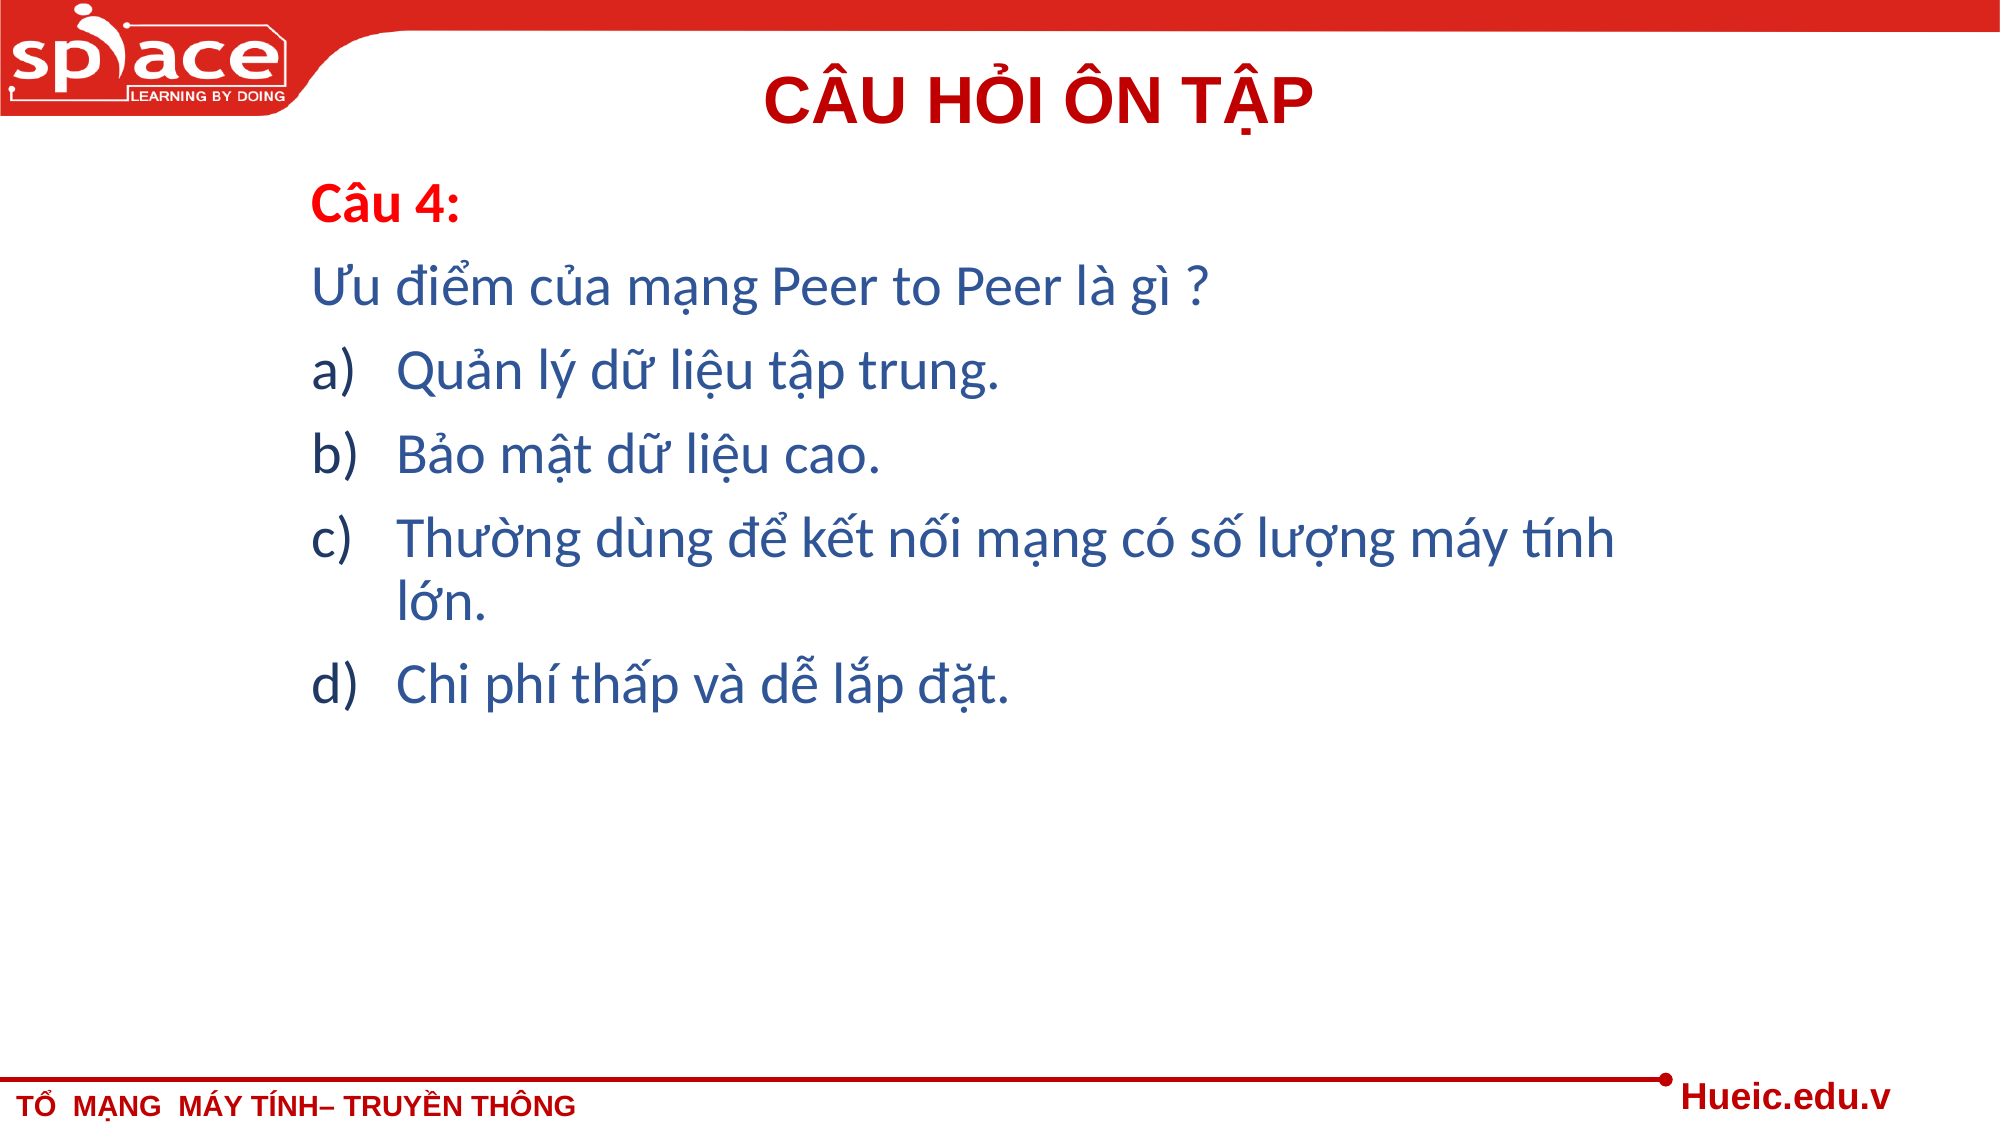

# CÂU HỎI ÔN TẬP
Câu 4:
Ưu điểm của mạng Peer to Peer là gì ?
Quản lý dữ liệu tập trung.
Bảo mật dữ liệu cao.
Thường dùng để kết nối mạng có số lượng máy tính lớn.
Chi phí thấp và dễ lắp đặt.